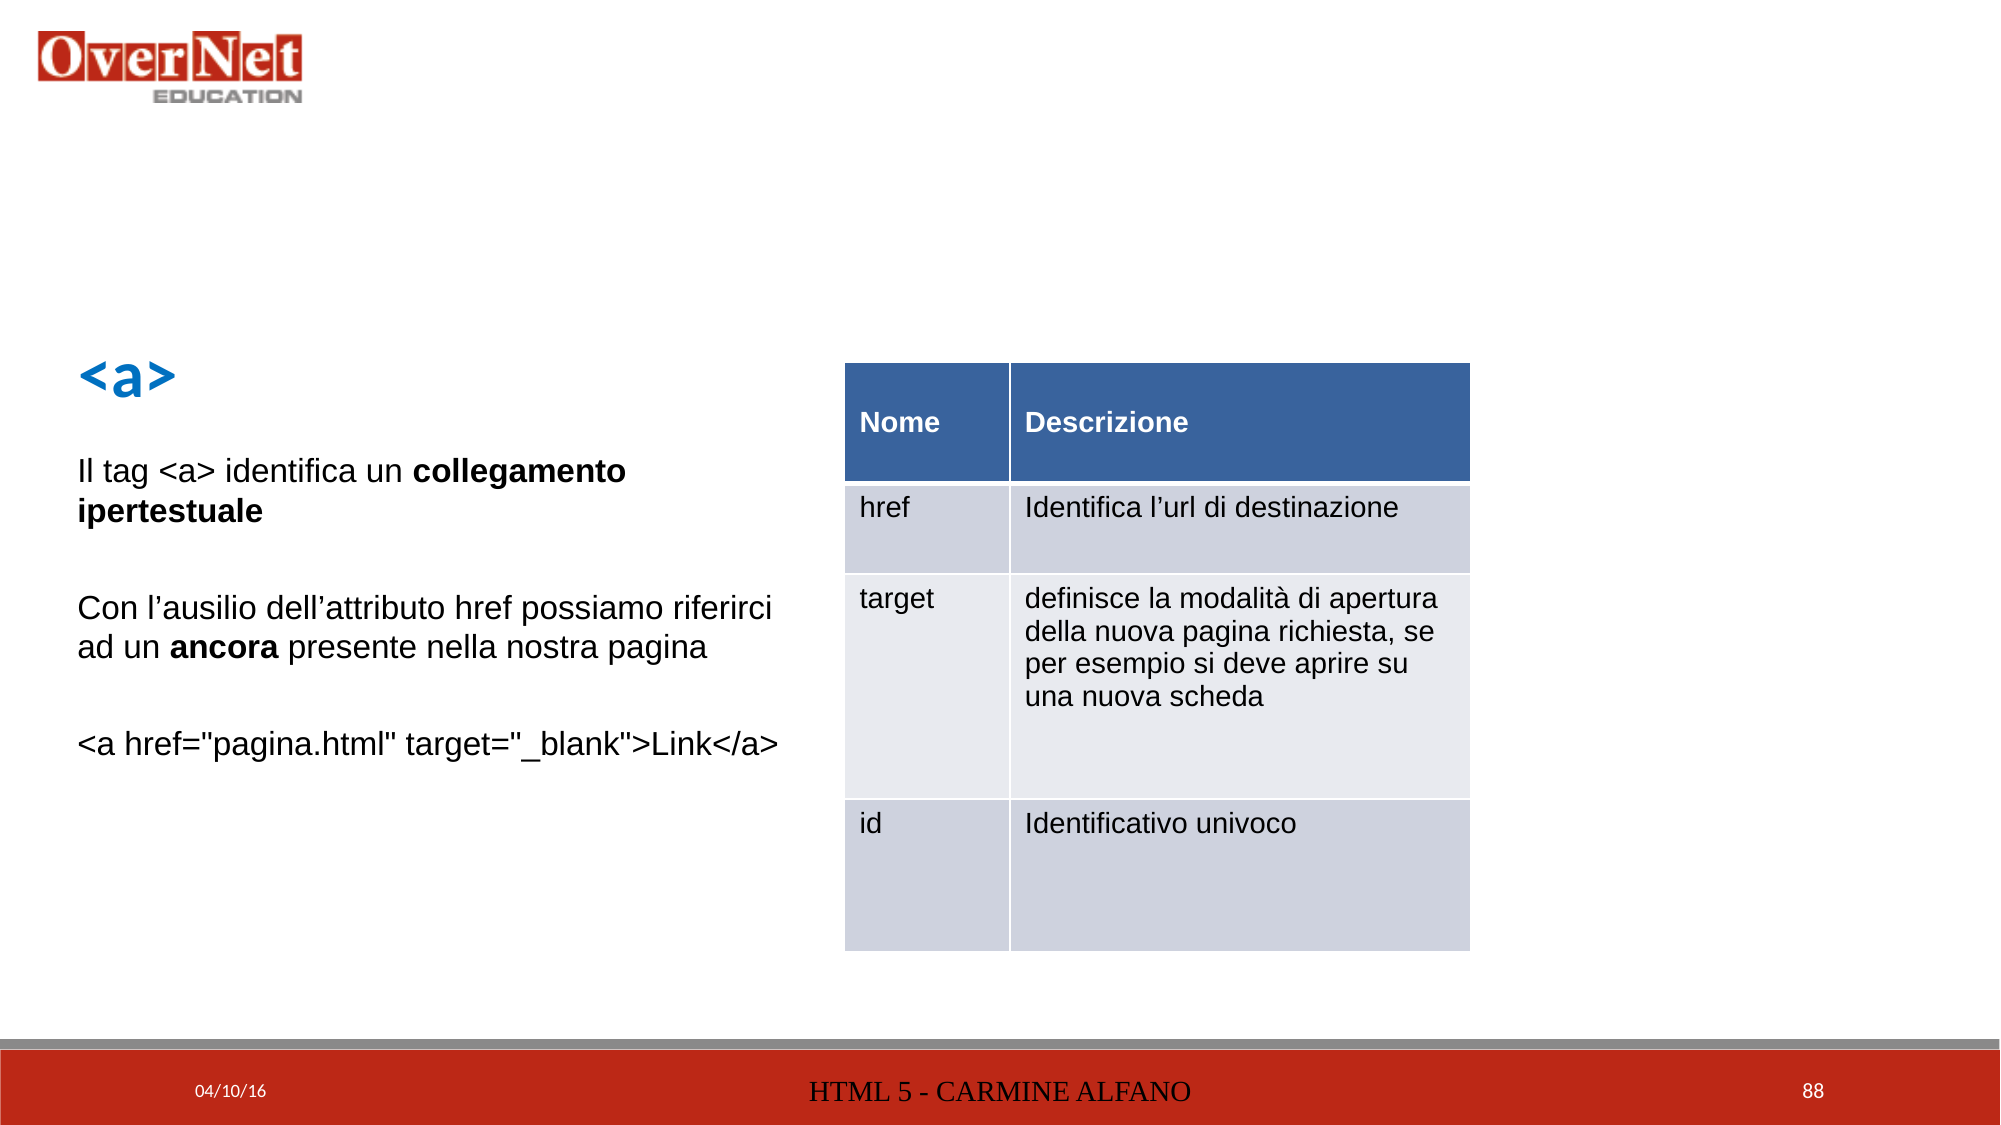

<a>
| Nome | Descrizione |
| --- | --- |
| href | Identifica l’url di destinazione |
| target | definisce la modalità di apertura della nuova pagina richiesta, se per esempio si deve aprire su una nuova scheda |
| id | Identificativo univoco |
Il tag <a> identifica un collegamento ipertestuale

Con l’ausilio dell’attributo href possiamo riferirci ad un ancora presente nella nostra pagina

<a href="pagina.html" target="_blank">Link</a>
04/10/16
HTML 5 - CARMINE ALFANO
88